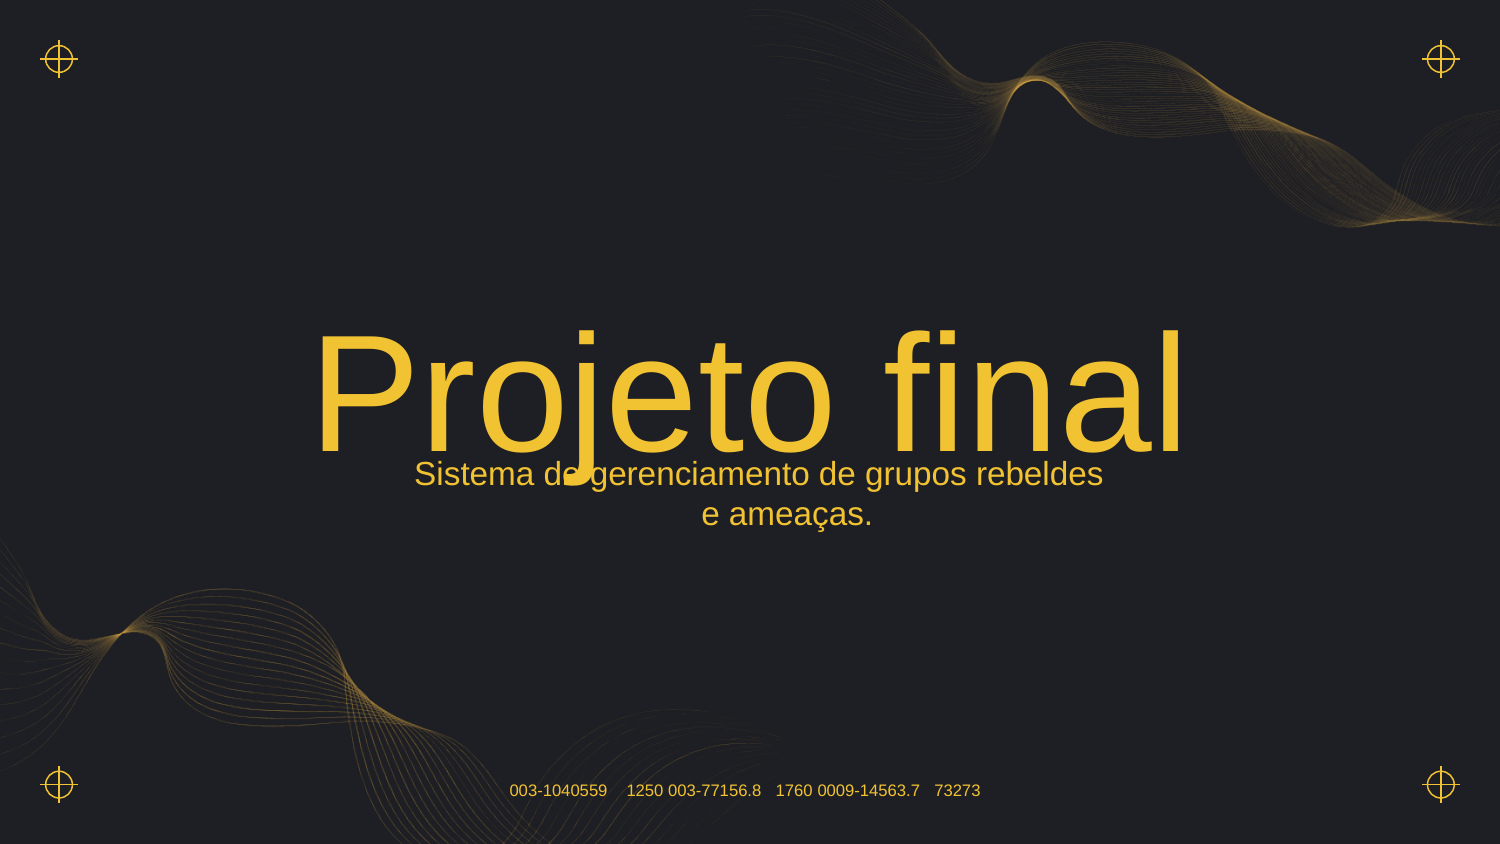

# Projeto final
Sistema de gerenciamento de grupos rebeldes e ameaças.